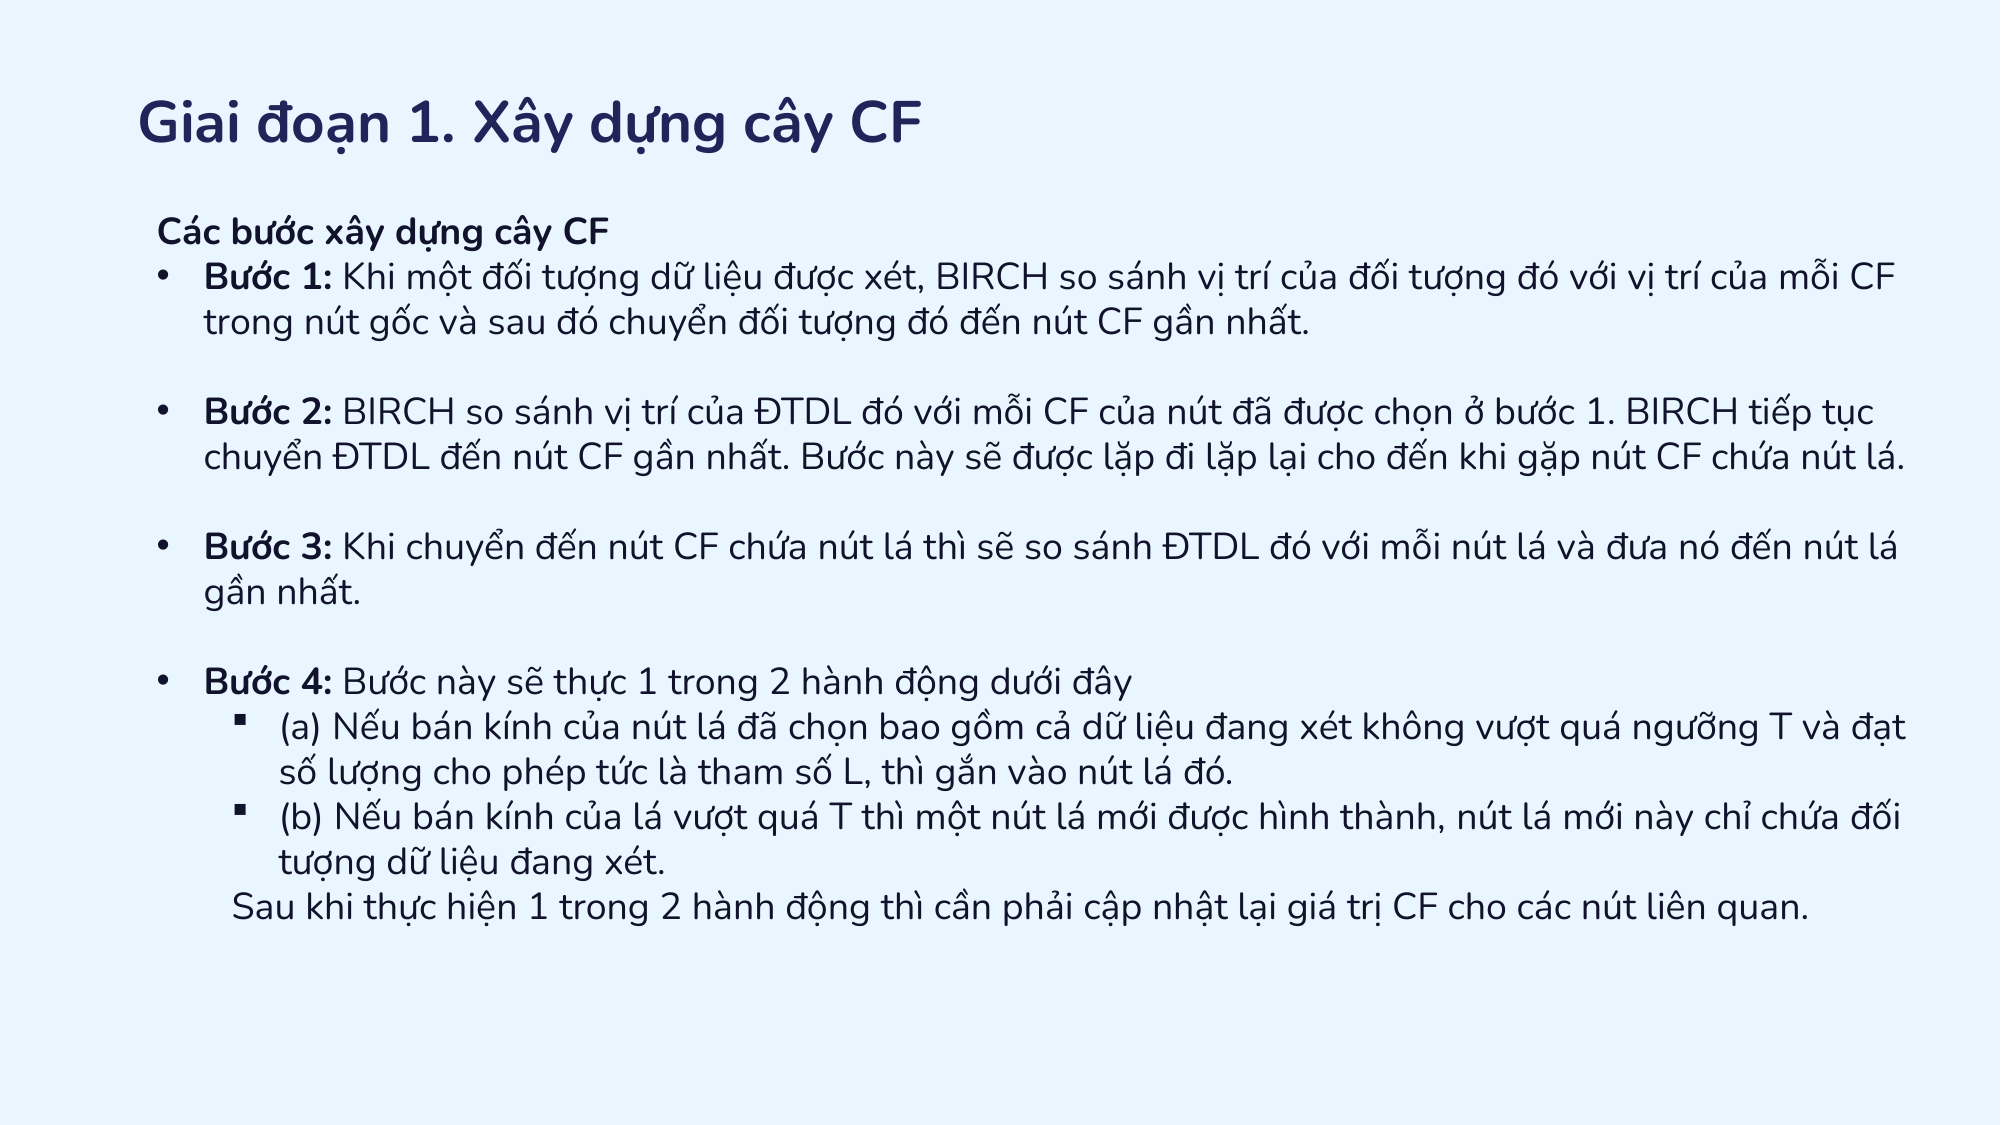

Giai đoạn 1. Xây dựng cây CF
Các bước xây dựng cây CF
Bước 1: Khi một đối tượng dữ liệu được xét, BIRCH so sánh vị trí của đối tượng đó với vị trí của mỗi CF trong nút gốc và sau đó chuyển đối tượng đó đến nút CF gần nhất.

Bước 2: BIRCH so sánh vị trí của ĐTDL đó với mỗi CF của nút đã được chọn ở bước 1. BIRCH tiếp tục chuyển ĐTDL đến nút CF gần nhất. Bước này sẽ được lặp đi lặp lại cho đến khi gặp nút CF chứa nút lá.

Bước 3: Khi chuyển đến nút CF chứa nút lá thì sẽ so sánh ĐTDL đó với mỗi nút lá và đưa nó đến nút lá gần nhất.

Bước 4: Bước này sẽ thực 1 trong 2 hành động dưới đây
(a) Nếu bán kính của nút lá đã chọn bao gồm cả dữ liệu đang xét không vượt quá ngưỡng T và đạt số lượng cho phép tức là tham số L, thì gắn vào nút lá đó.
(b) Nếu bán kính của lá vượt quá T thì một nút lá mới được hình thành, nút lá mới này chỉ chứa đối tượng dữ liệu đang xét.
Sau khi thực hiện 1 trong 2 hành động thì cần phải cập nhật lại giá trị CF cho các nút liên quan.